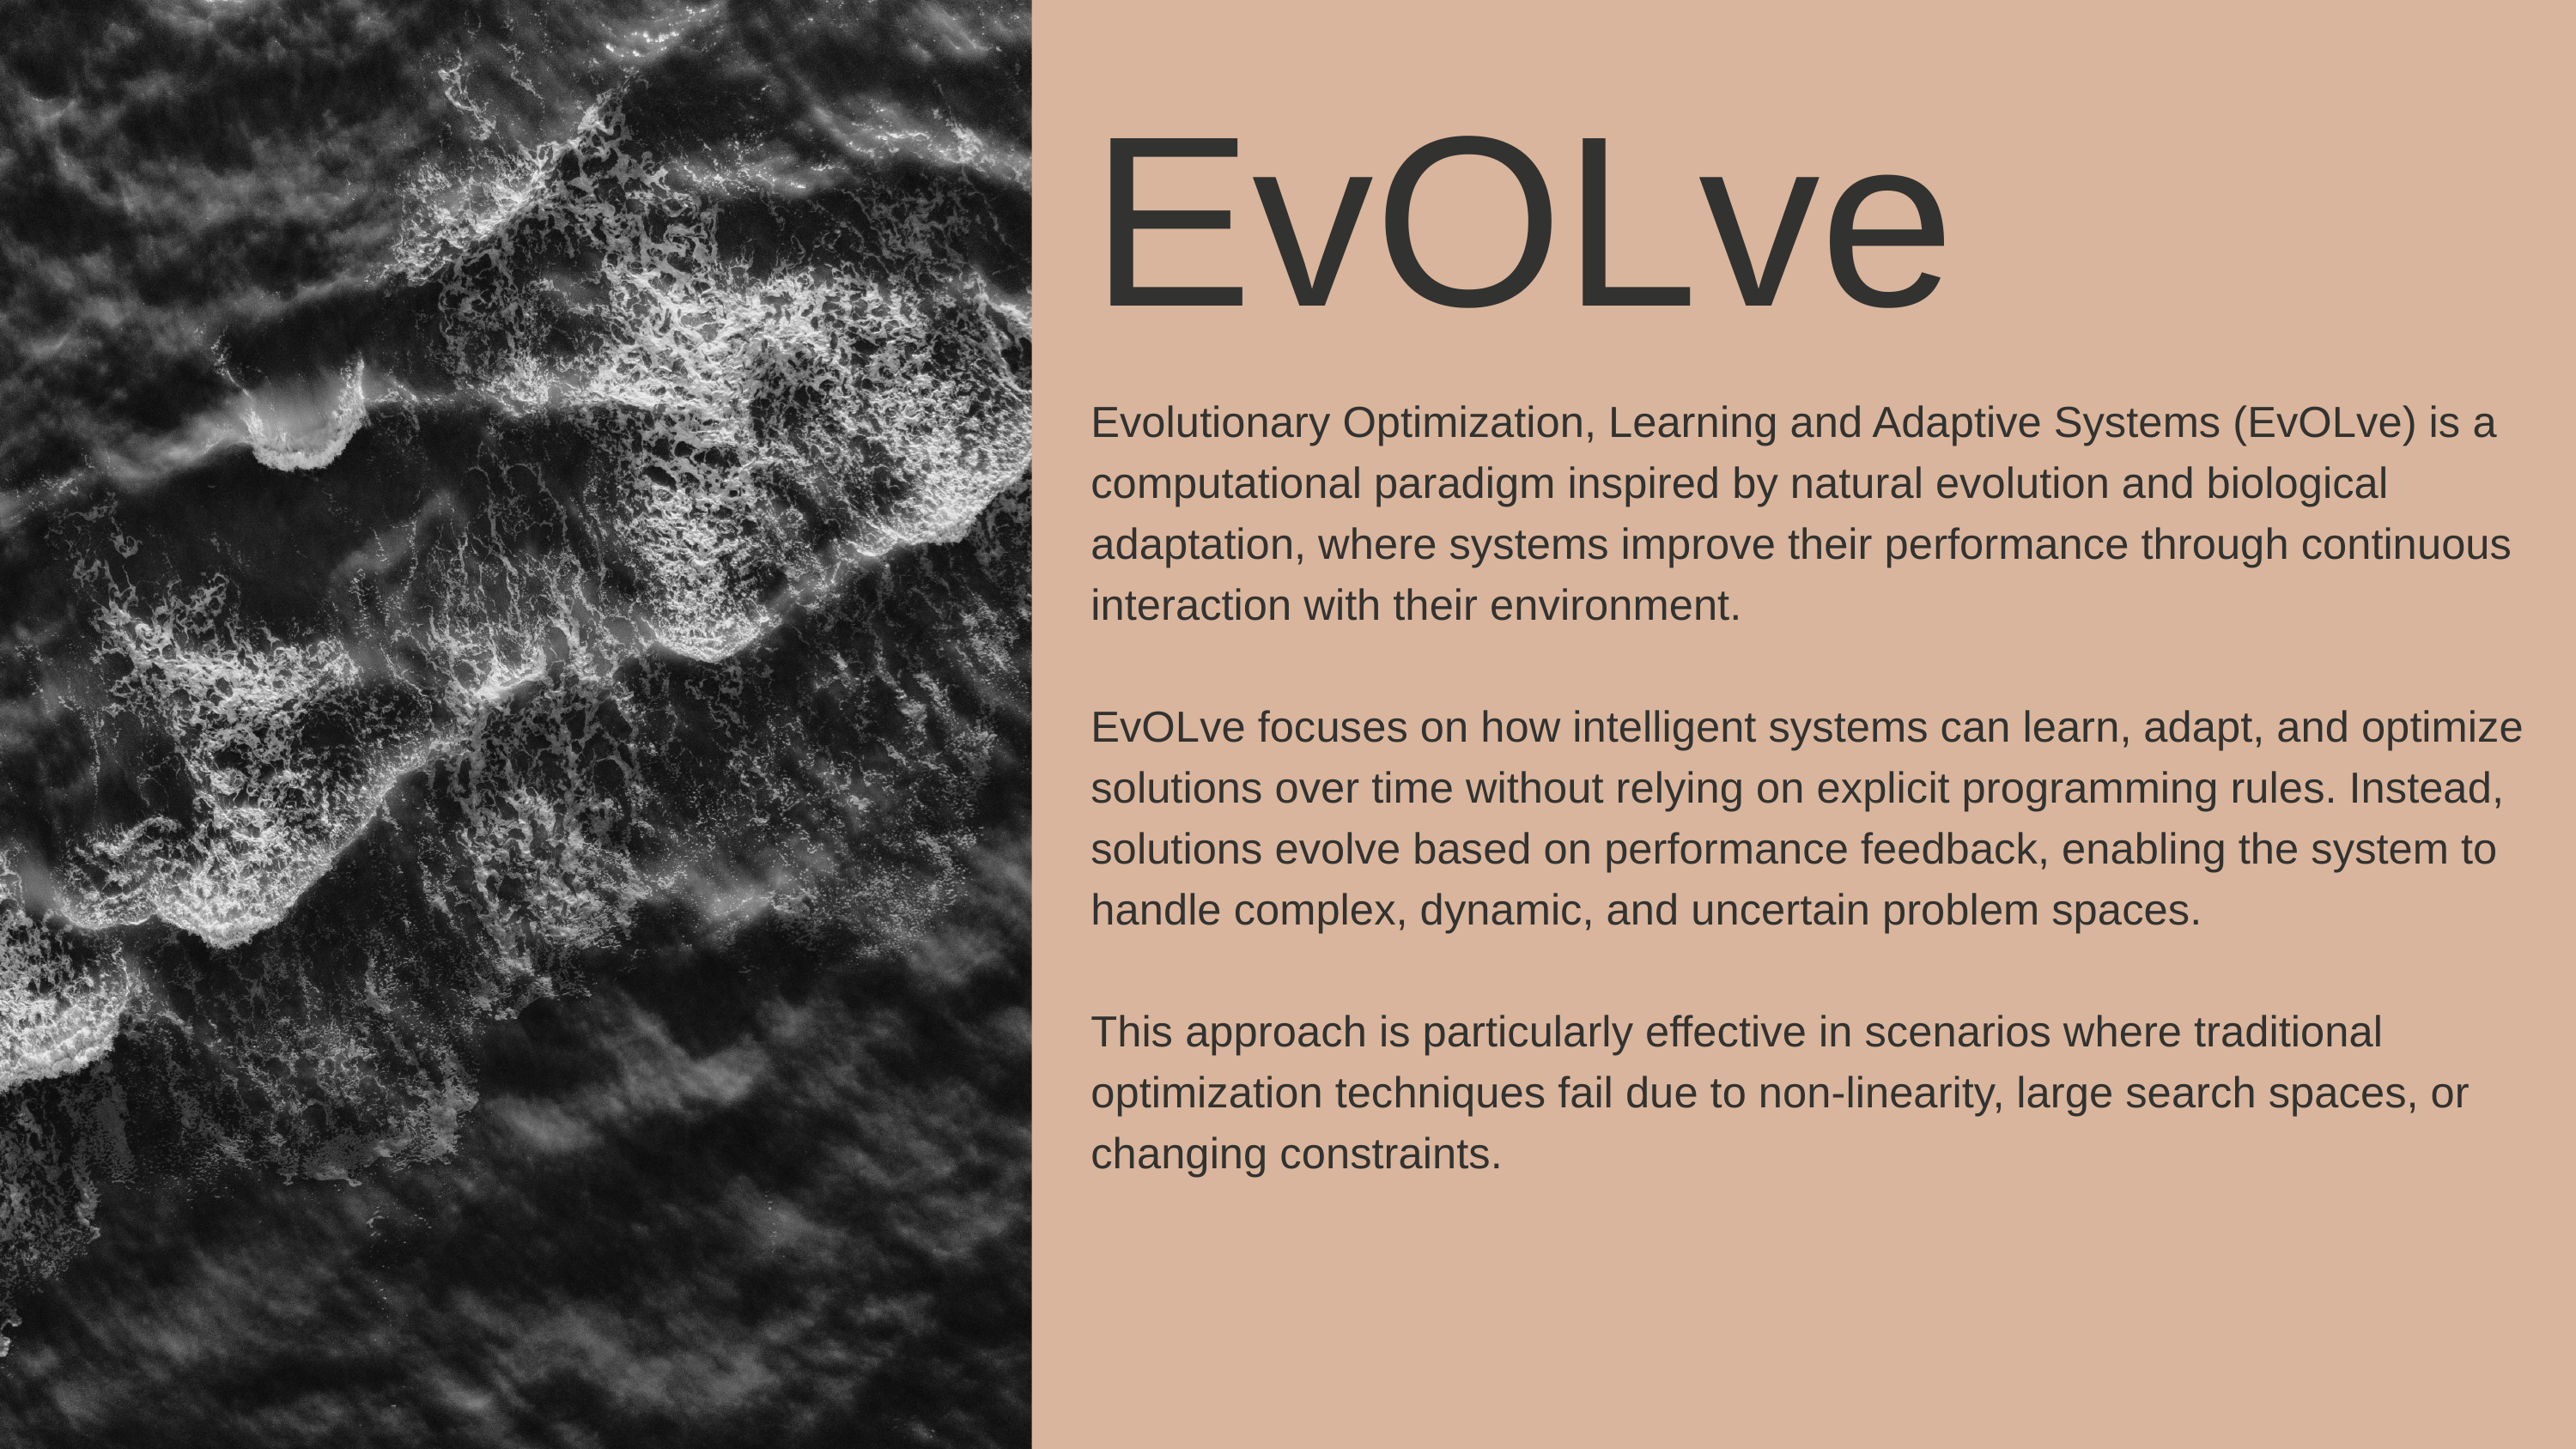

EvOLve
Evolutionary Optimization, Learning and Adaptive Systems (EvOLve) is a computational paradigm inspired by natural evolution and biological adaptation, where systems improve their performance through continuous interaction with their environment.

EvOLve focuses on how intelligent systems can learn, adapt, and optimize solutions over time without relying on explicit programming rules. Instead, solutions evolve based on performance feedback, enabling the system to handle complex, dynamic, and uncertain problem spaces.

This approach is particularly effective in scenarios where traditional optimization techniques fail due to non-linearity, large search spaces, or changing constraints.